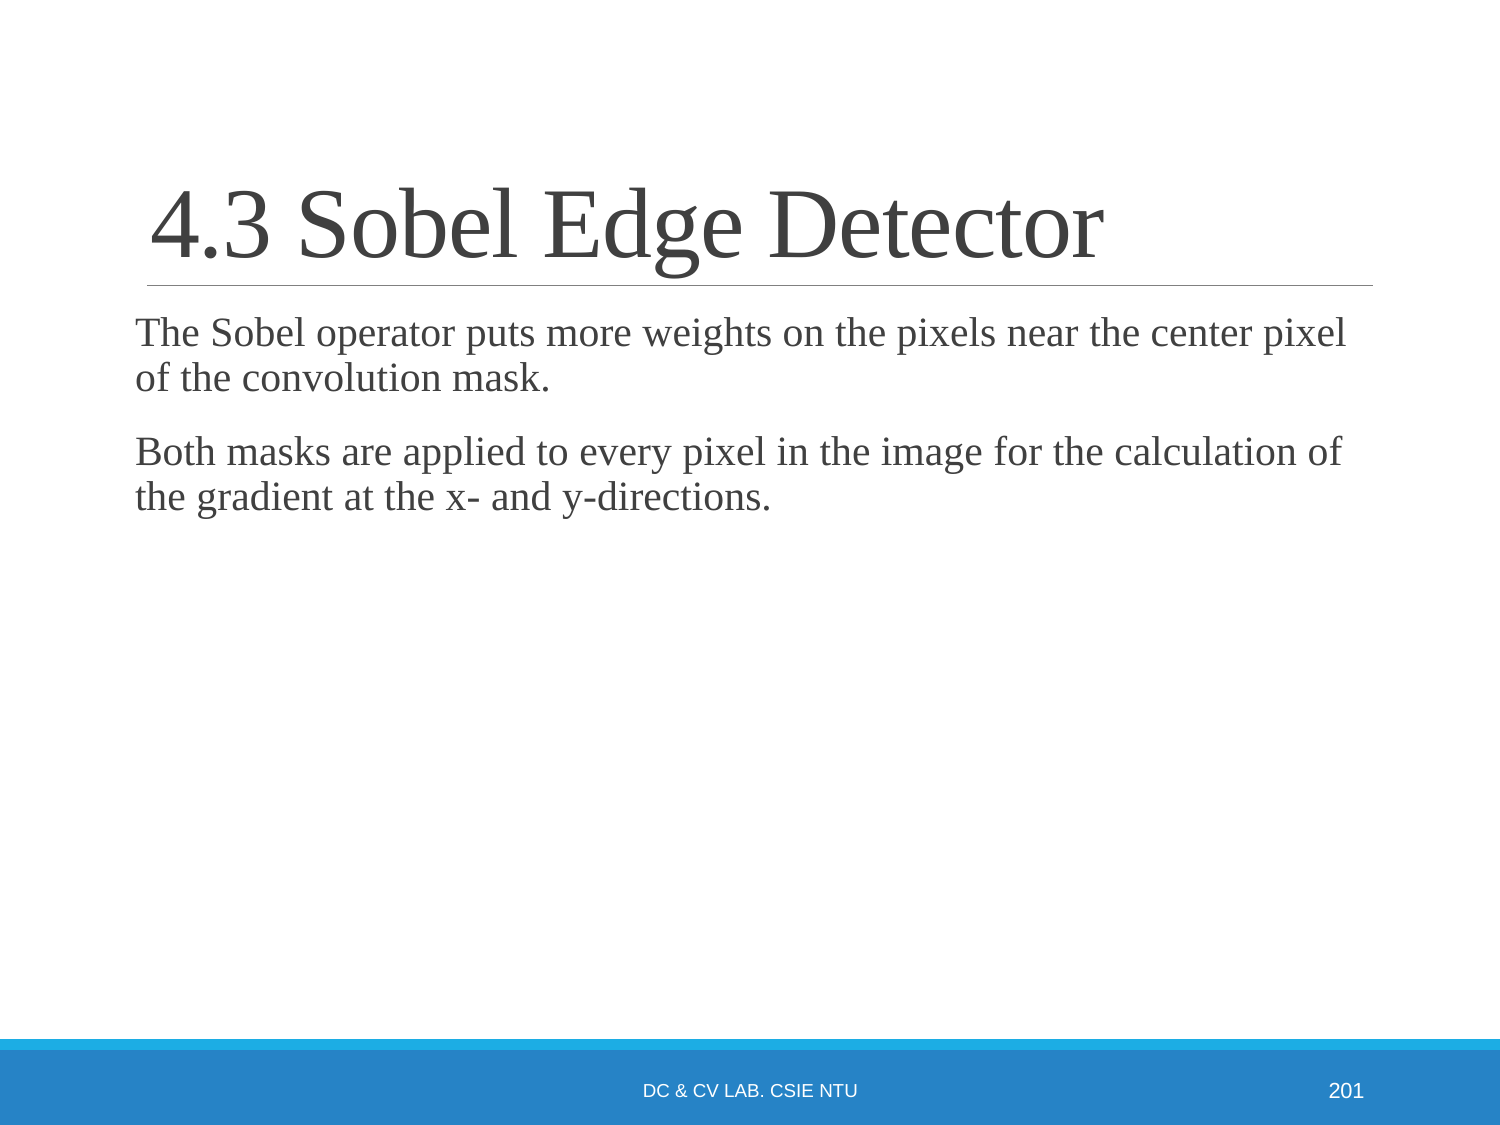

# 4.3 Sobel Edge Detector
The Sobel operator puts more weights on the pixels near the center pixel of the convolution mask.
Both masks are applied to every pixel in the image for the calculation of the gradient at the x- and y-directions.
DC & CV Lab. CSIE NTU
201